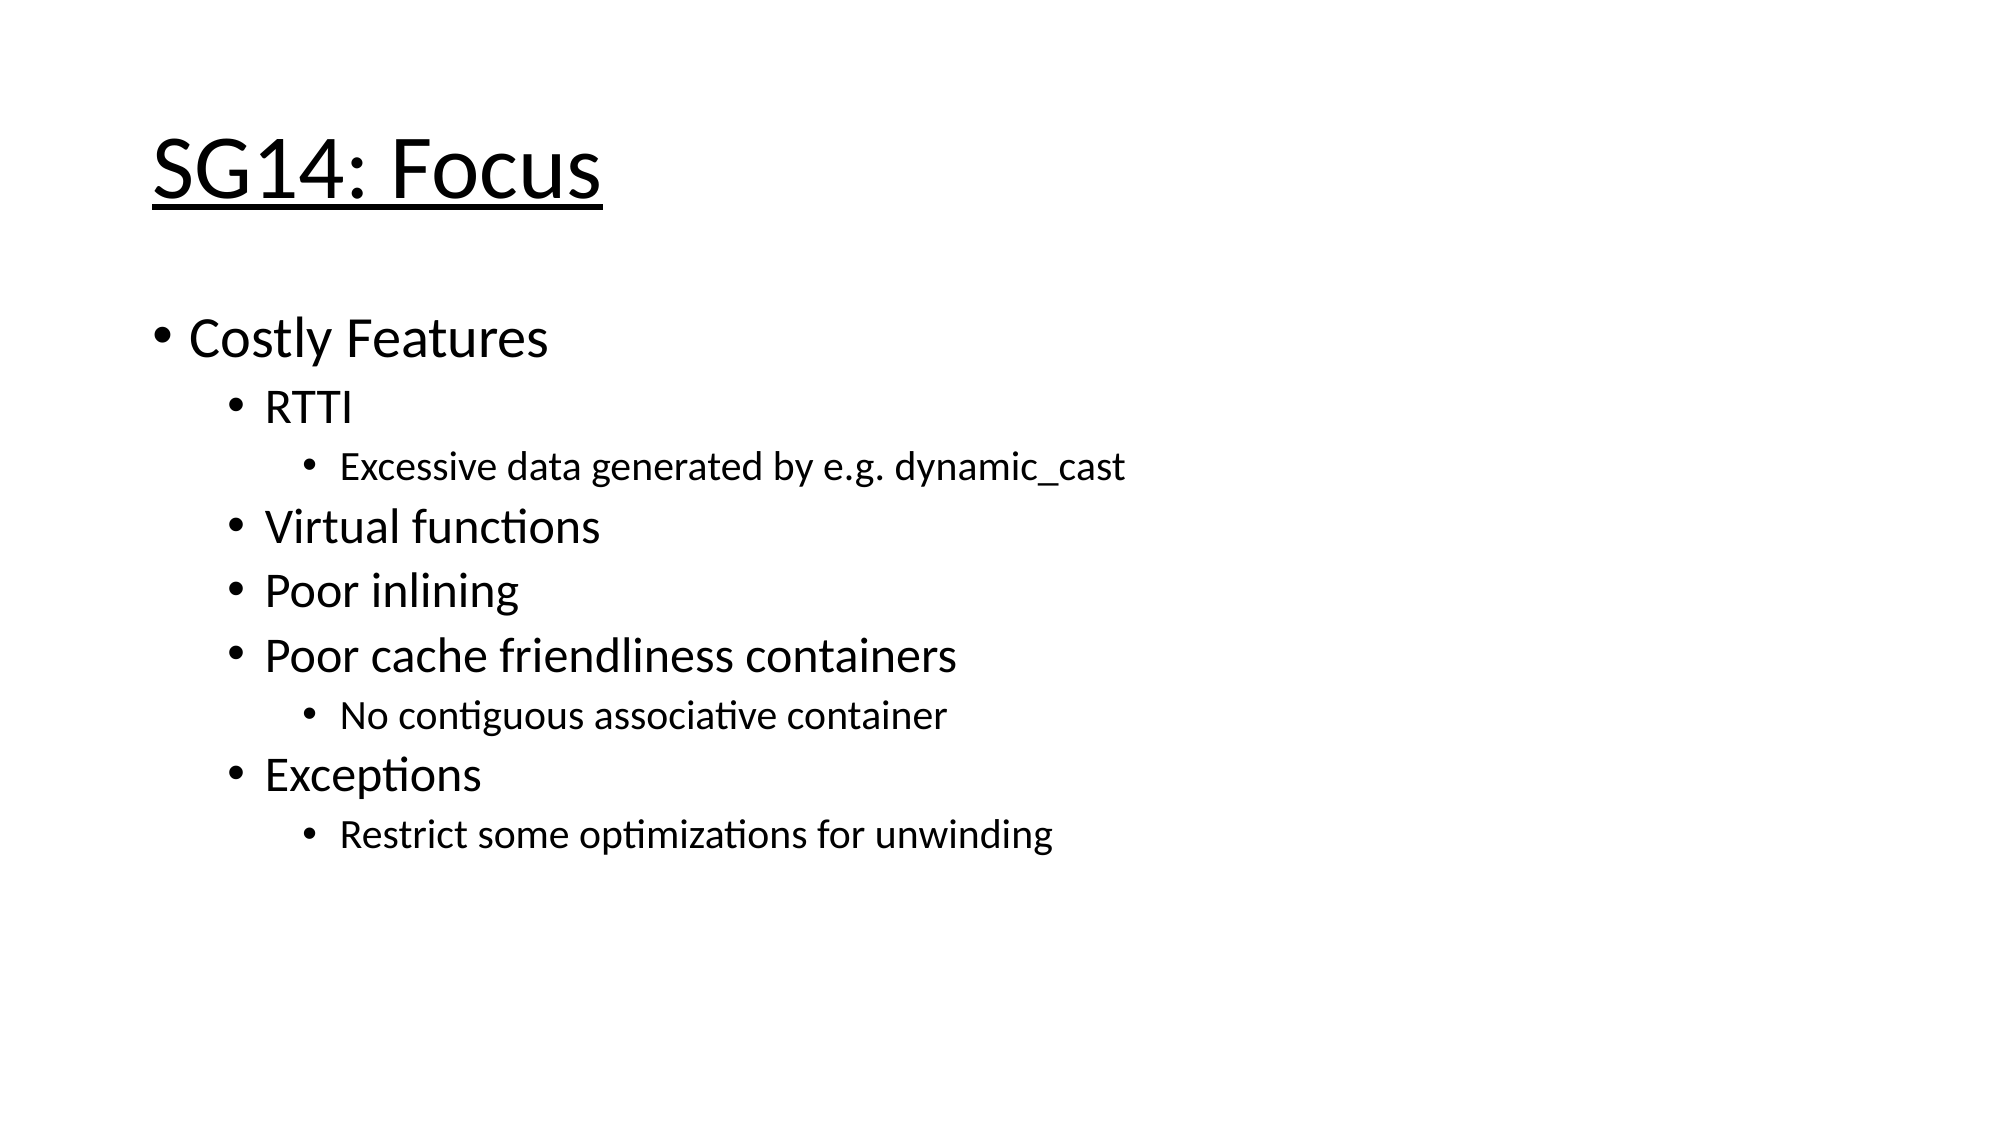

# SG14: Focus
Costly Features
RTTI
Excessive data generated by e.g. dynamic_cast
Virtual functions
Poor inlining
Poor cache friendliness containers
No contiguous associative container
Exceptions
Restrict some optimizations for unwinding